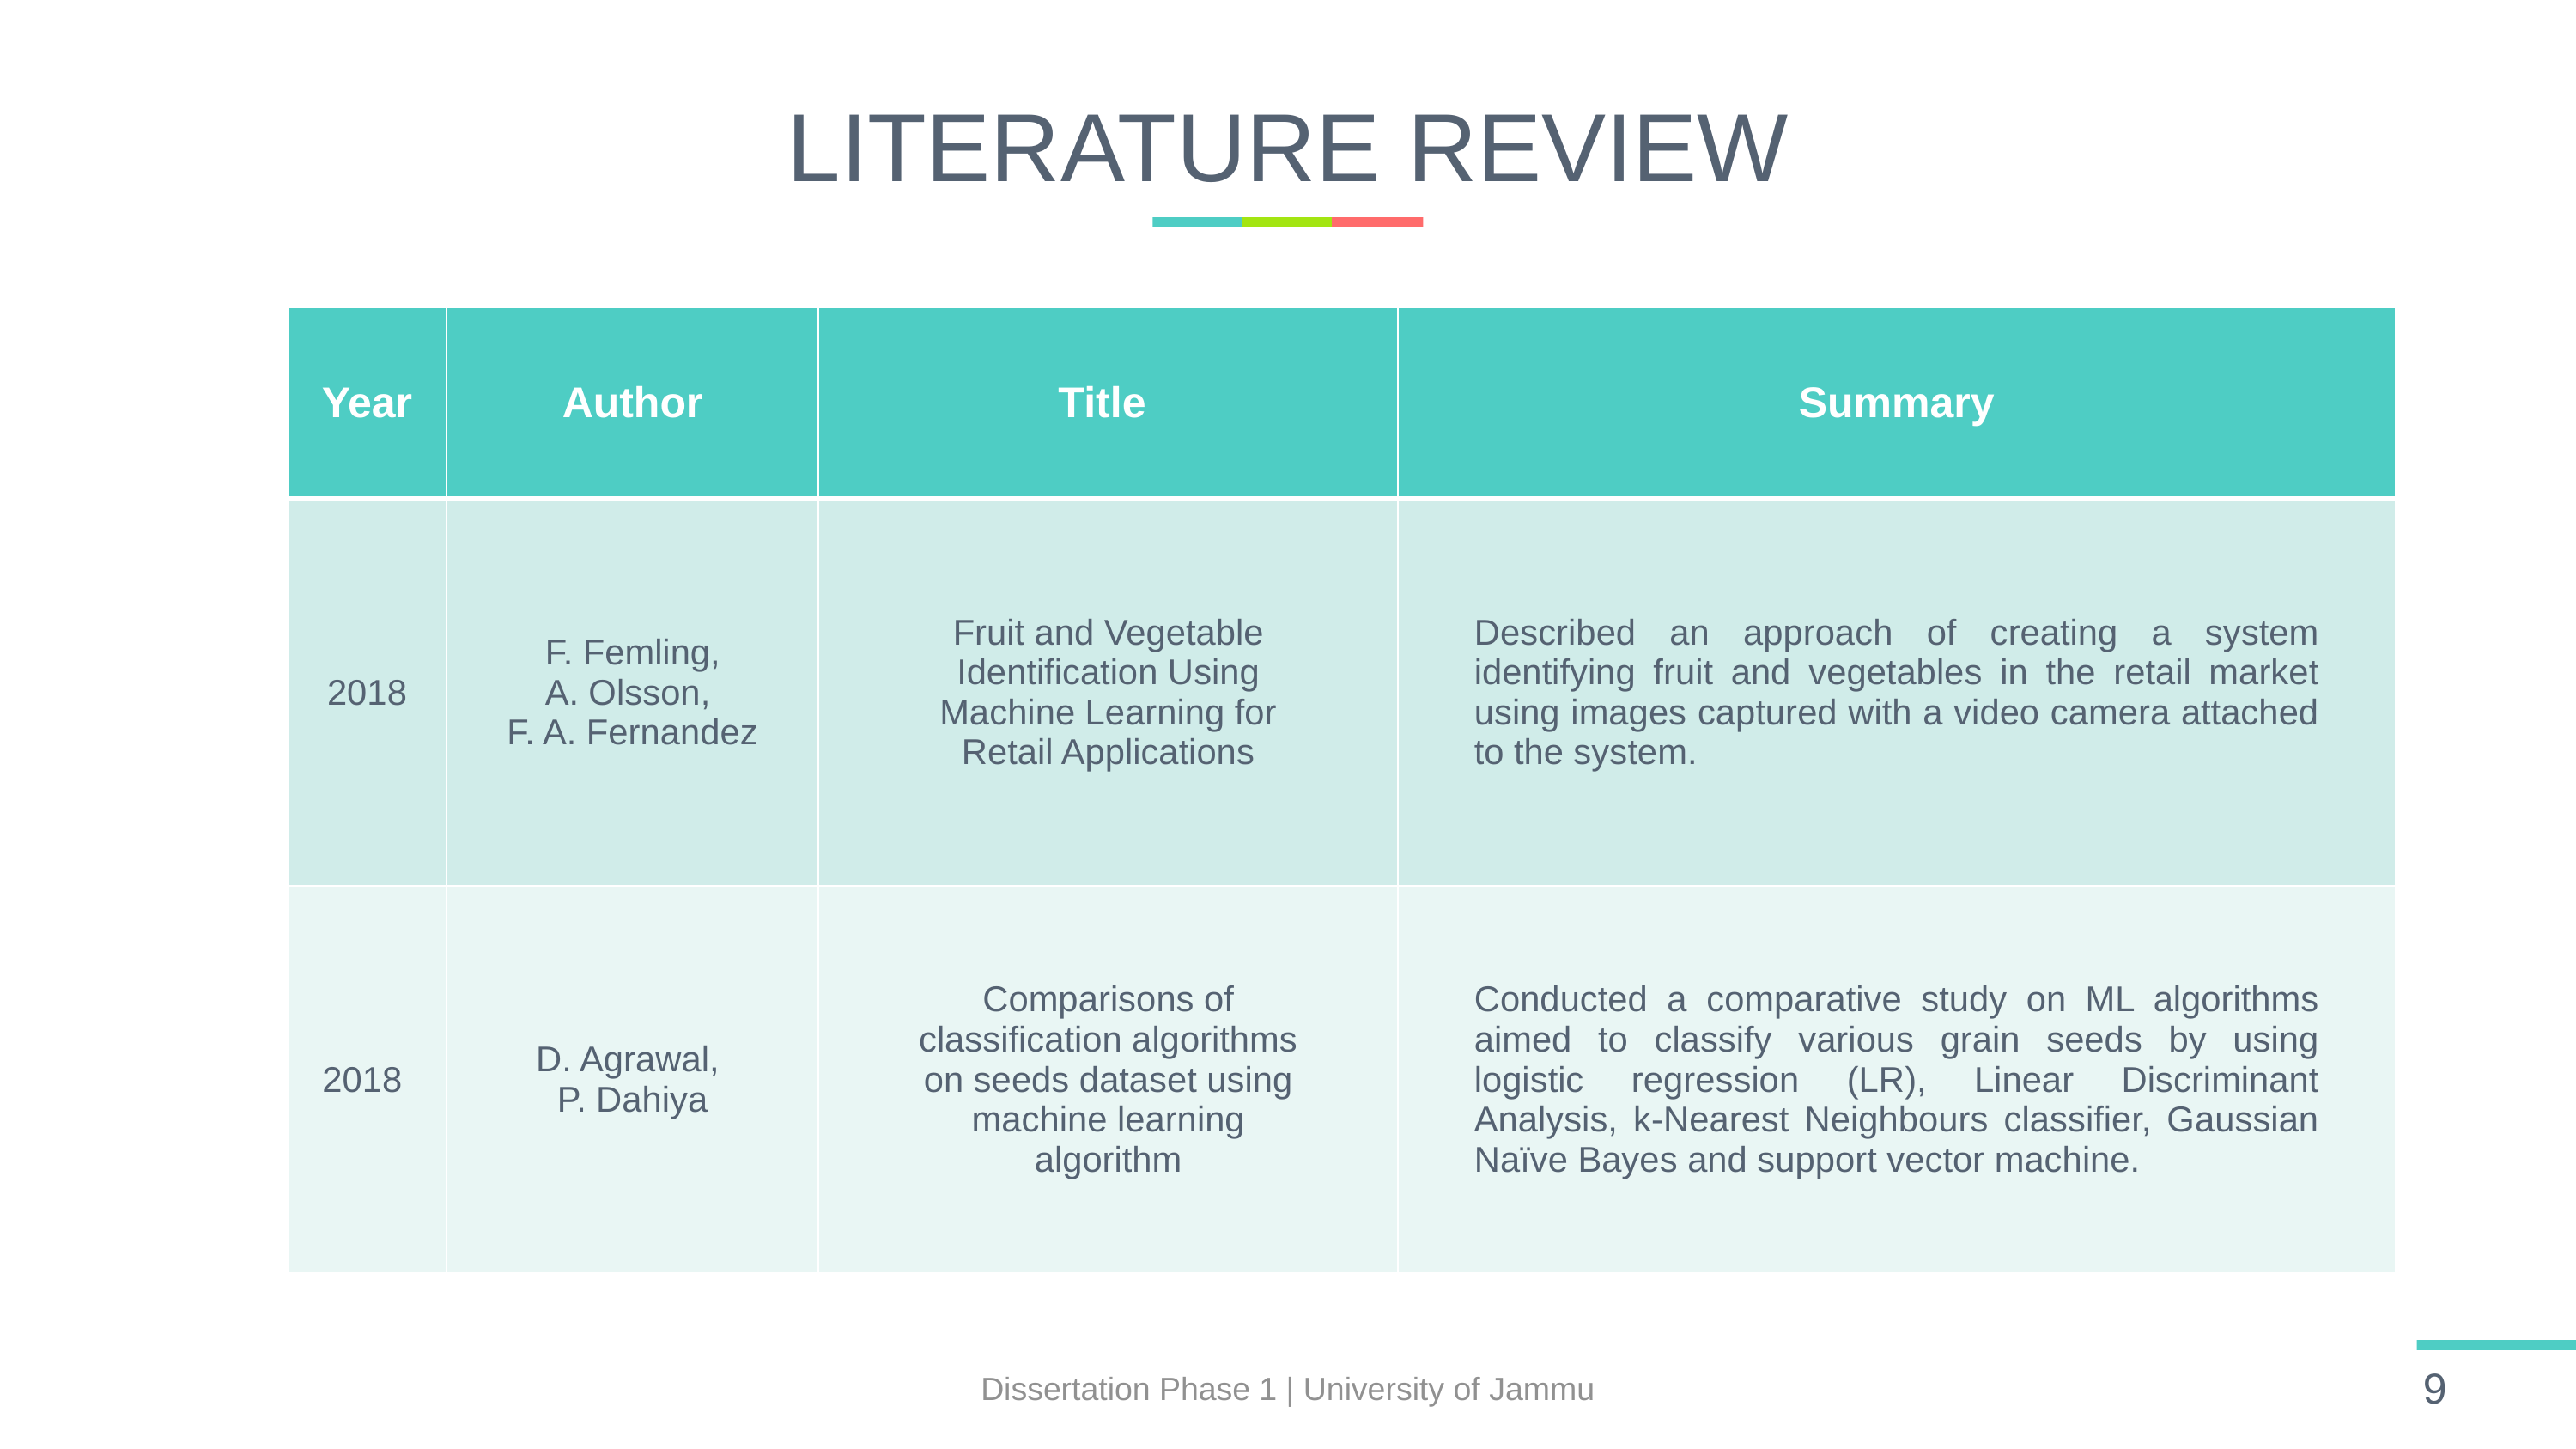

# LITERATURE REVIEW
| Year | Author | Title | Summary |
| --- | --- | --- | --- |
| 2018 | F. Femling, A. Olsson, F. A. Fernandez | Fruit and Vegetable Identification Using Machine Learning for Retail Applications | Described an approach of creating a system identifying fruit and vegetables in the retail market using images captured with a video camera attached to the system. |
| 2018 | D. Agrawal, P. Dahiya | Comparisons of classification algorithms on seeds dataset using machine learning algorithm | Conducted a comparative study on ML algorithms aimed to classify various grain seeds by using logistic regression (LR), Linear Discriminant Analysis, k-Nearest Neighbours classifier, Gaussian Naïve Bayes and support vector machine. |
Dissertation Phase 1 | University of Jammu
9